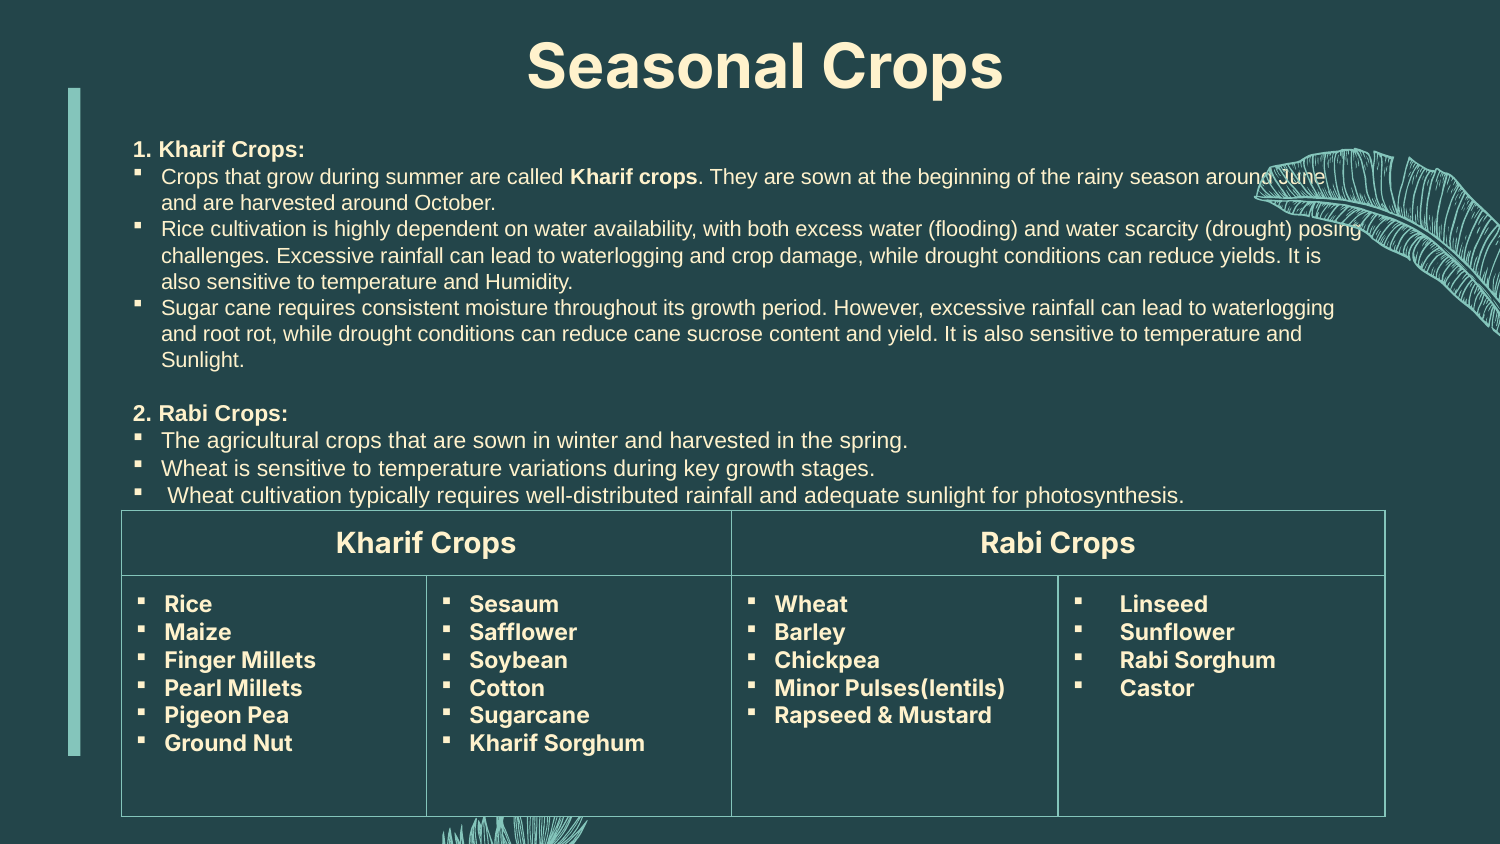

# Seasonal Crops
1. Kharif Crops:
Crops that grow during summer are called Kharif crops. They are sown at the beginning of the rainy season around June and are harvested around October.
Rice cultivation is highly dependent on water availability, with both excess water (flooding) and water scarcity (drought) posing challenges. Excessive rainfall can lead to waterlogging and crop damage, while drought conditions can reduce yields. It is also sensitive to temperature and Humidity.
Sugar cane requires consistent moisture throughout its growth period. However, excessive rainfall can lead to waterlogging and root rot, while drought conditions can reduce cane sucrose content and yield. It is also sensitive to temperature and Sunlight.

2. Rabi Crops:
The agricultural crops that are sown in winter and harvested in the spring.
Wheat is sensitive to temperature variations during key growth stages.
 Wheat cultivation typically requires well-distributed rainfall and adequate sunlight for photosynthesis.

| Kharif Crops |  | Rabi Crops |  |
| --- | --- | --- | --- |
| Rice Maize Finger Millets Pearl Millets Pigeon Pea Ground Nut | Sesaum Safflower Soybean Cotton Sugarcane Kharif Sorghum | Wheat Barley Chickpea Minor Pulses(lentils) Rapseed & Mustard | Linseed Sunflower Rabi Sorghum Castor |